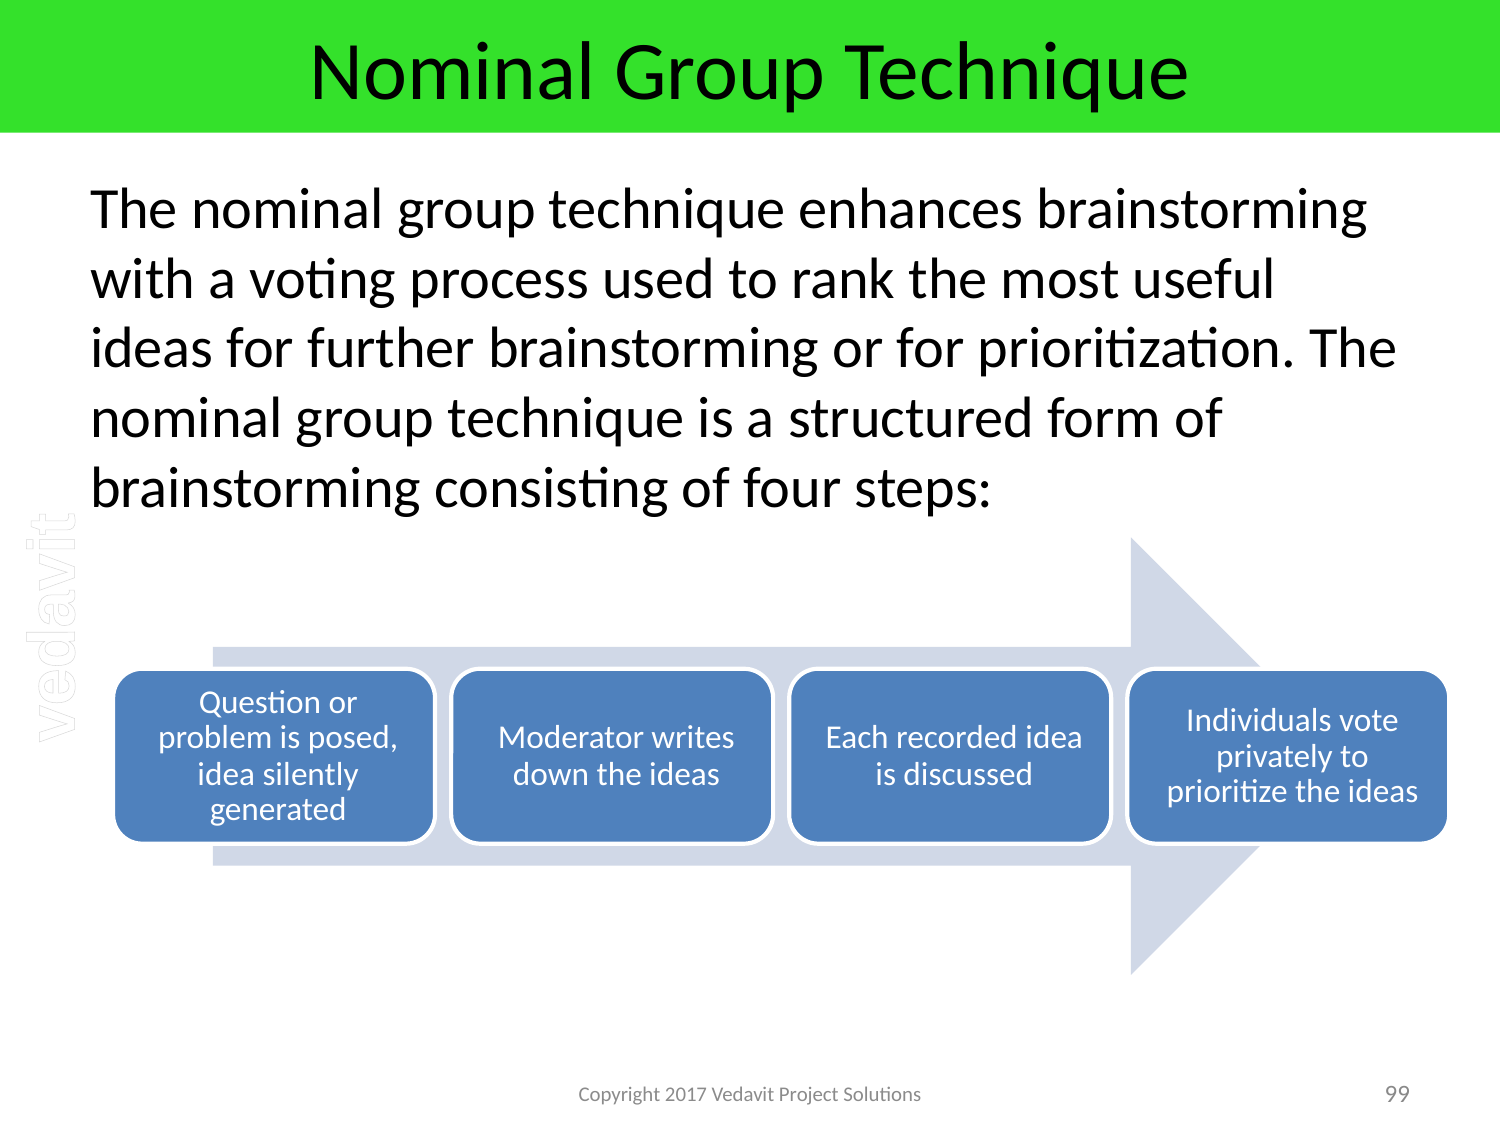

# Nominal Group Technique
The nominal group technique enhances brainstorming with a voting process used to rank the most useful ideas for further brainstorming or for prioritization. The nominal group technique is a structured form of brainstorming consisting of four steps:

Question or problem is posed, idea silently generated
Moderator writes down the ideas
Each recorded idea is discussed
Individuals vote privately to prioritize the ideas
Copyright 2017 Vedavit Project Solutions
99